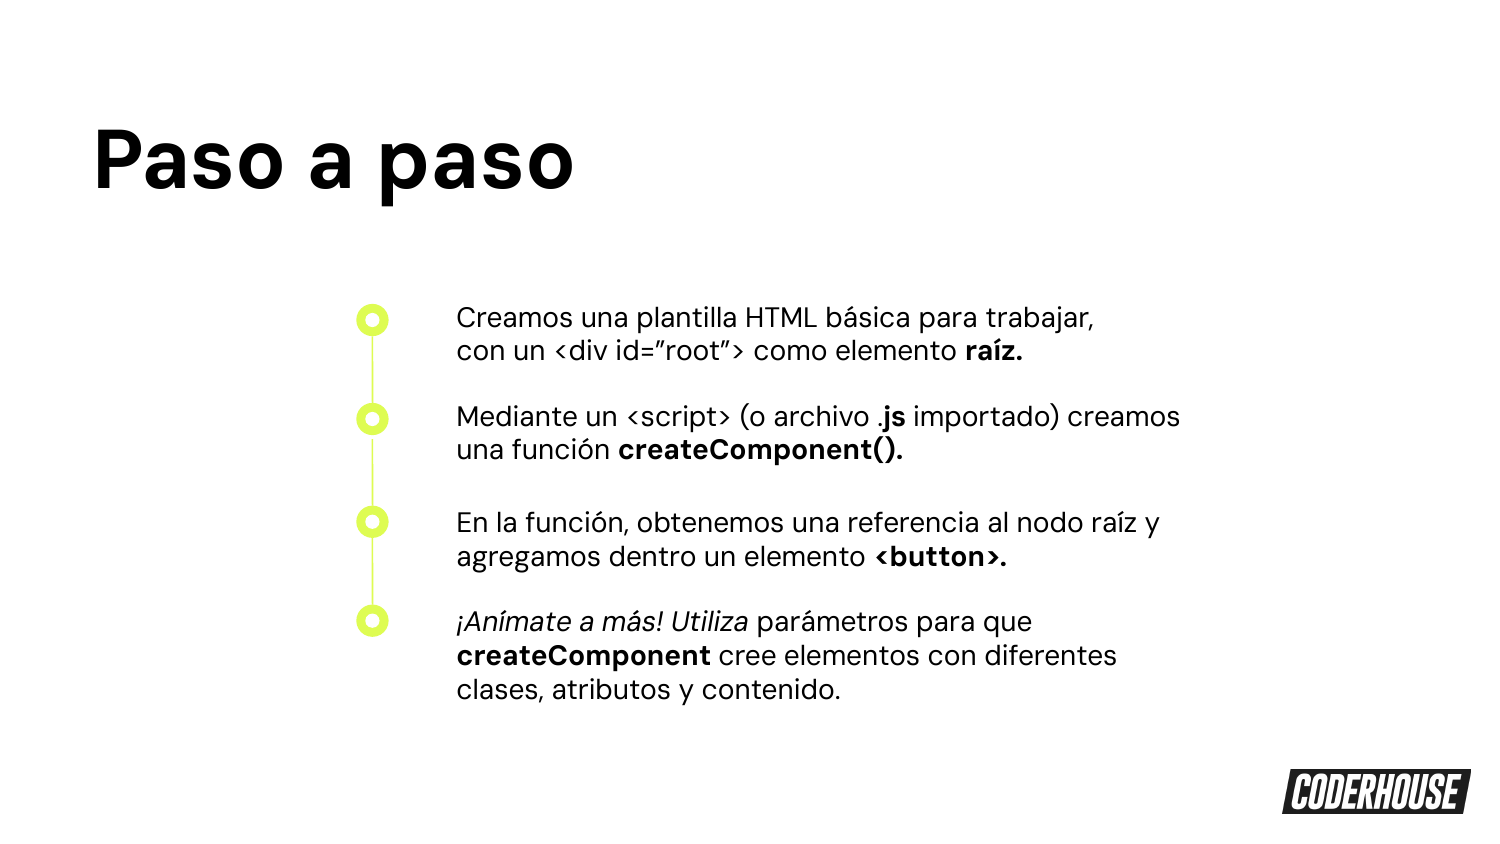

Paso a paso
Creamos una plantilla HTML básica para trabajar,
con un <div id=”root”> como elemento raíz.

Mediante un <script> (o archivo .js importado) creamos una función createComponent().

En la función, obtenemos una referencia al nodo raíz y agregamos dentro un elemento <button>.

¡Anímate a más! Utiliza parámetros para que createComponent cree elementos con diferentes clases, atributos y contenido.